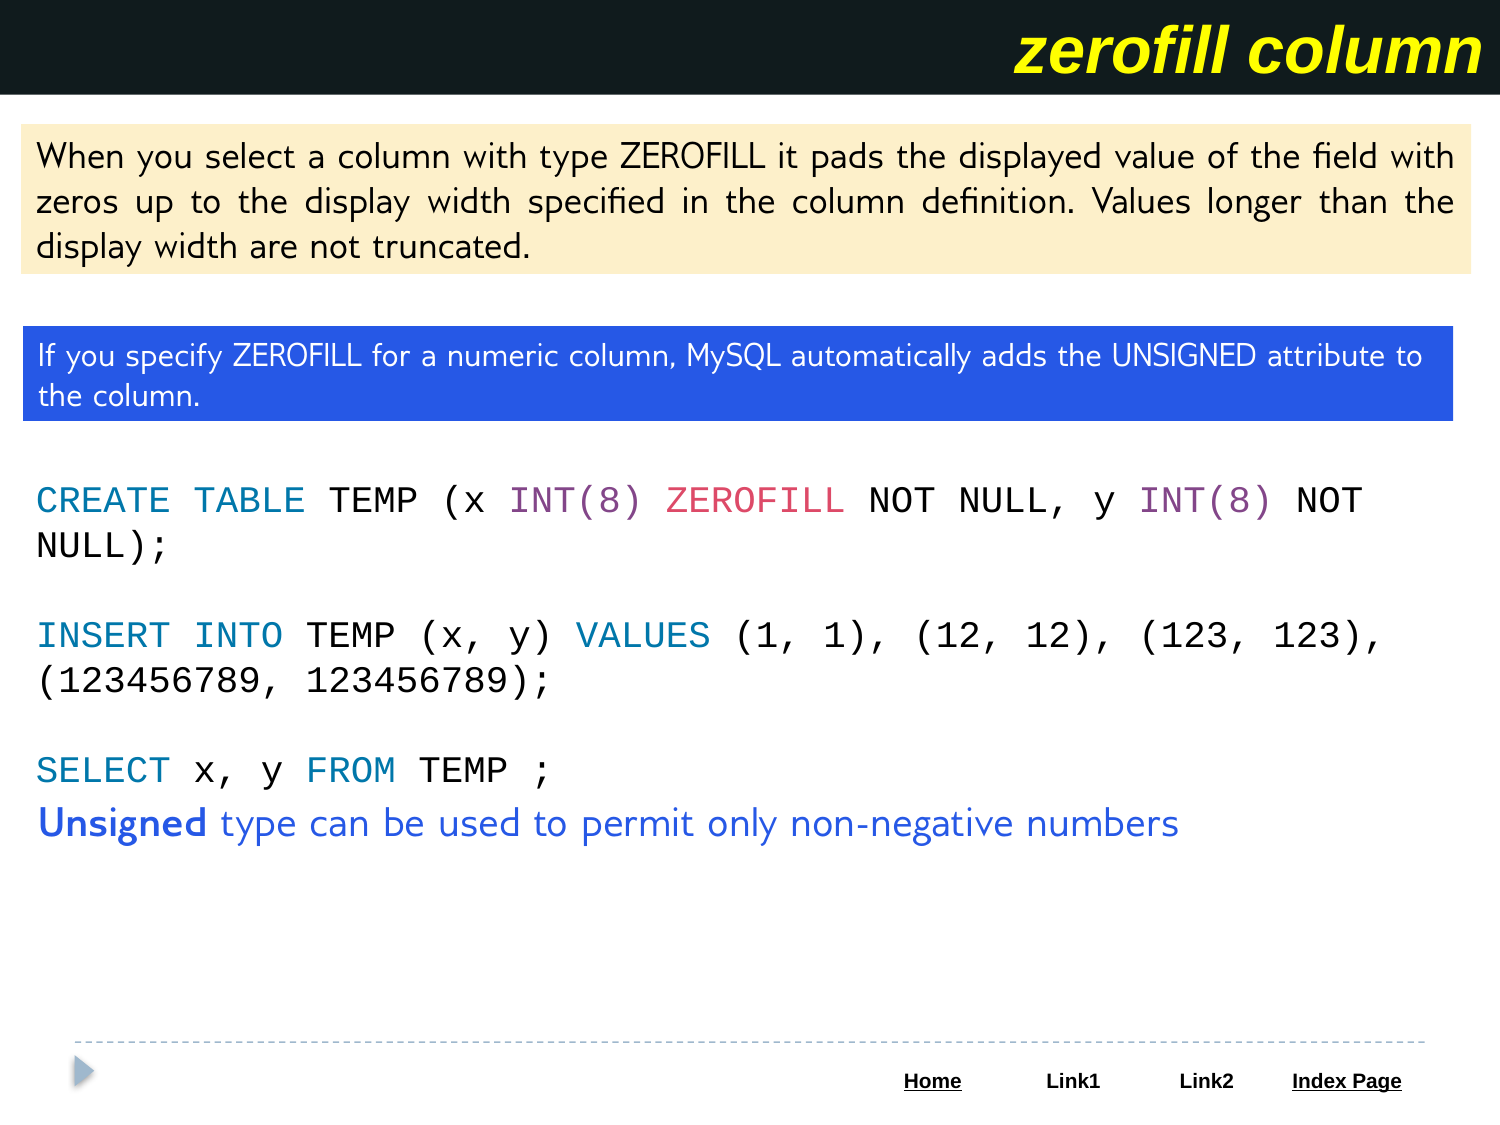

zerofill column
When you select a column with type ZEROFILL it pads the displayed value of the field with zeros up to the display width specified in the column definition. Values longer than the display width are not truncated.
If you specify ZEROFILL for a numeric column, MySQL automatically adds the UNSIGNED attribute to the column.
CREATE TABLE TEMP (x INT(8) ZEROFILL NOT NULL, y INT(8) NOT NULL);

INSERT INTO TEMP (x, y) VALUES (1, 1), (12, 12), (123, 123), (123456789, 123456789);

SELECT x, y FROM TEMP ;
Unsigned type can be used to permit only non-negative numbers